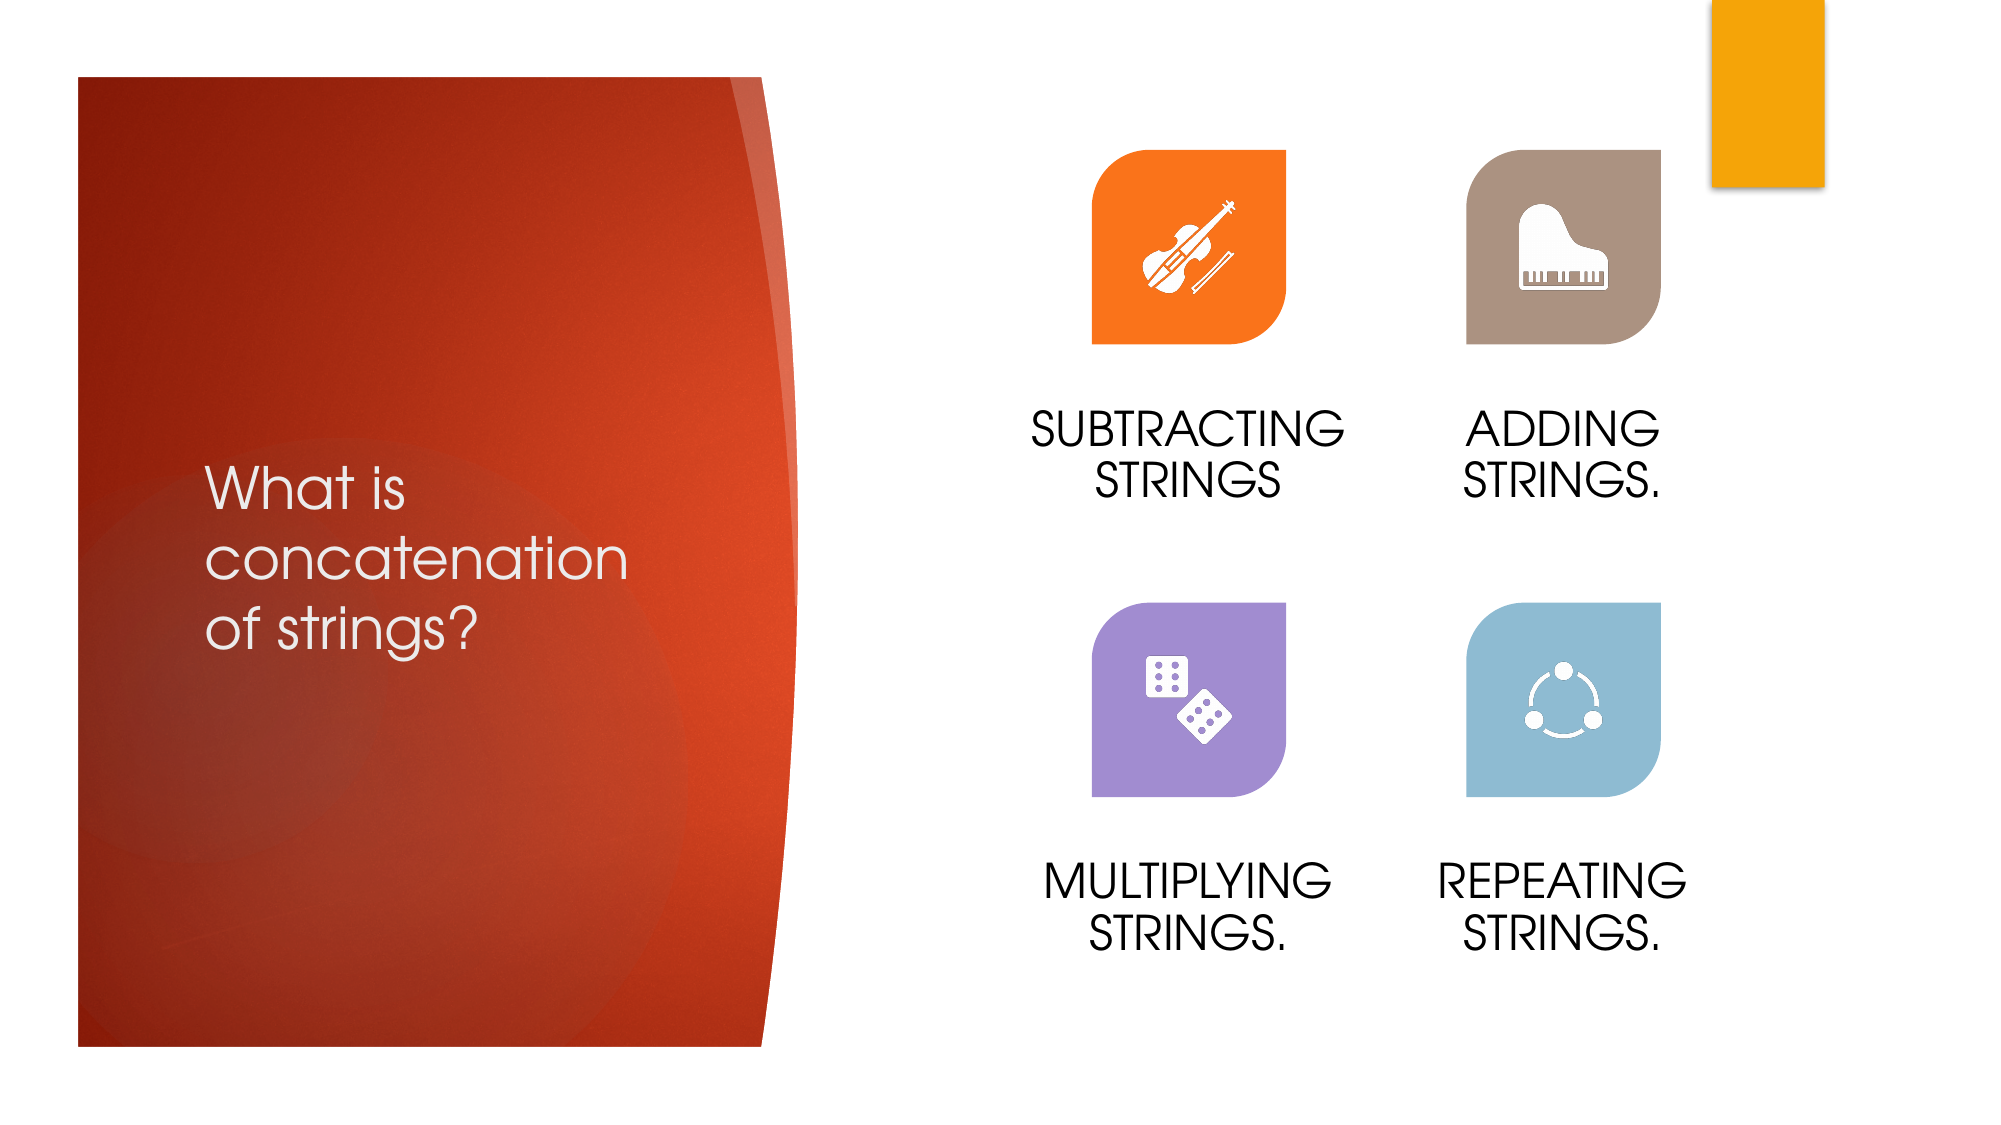

Subtracting strings
Adding strings.
Multiplying strings.
Repeating strings.
# What is concatenation of strings?